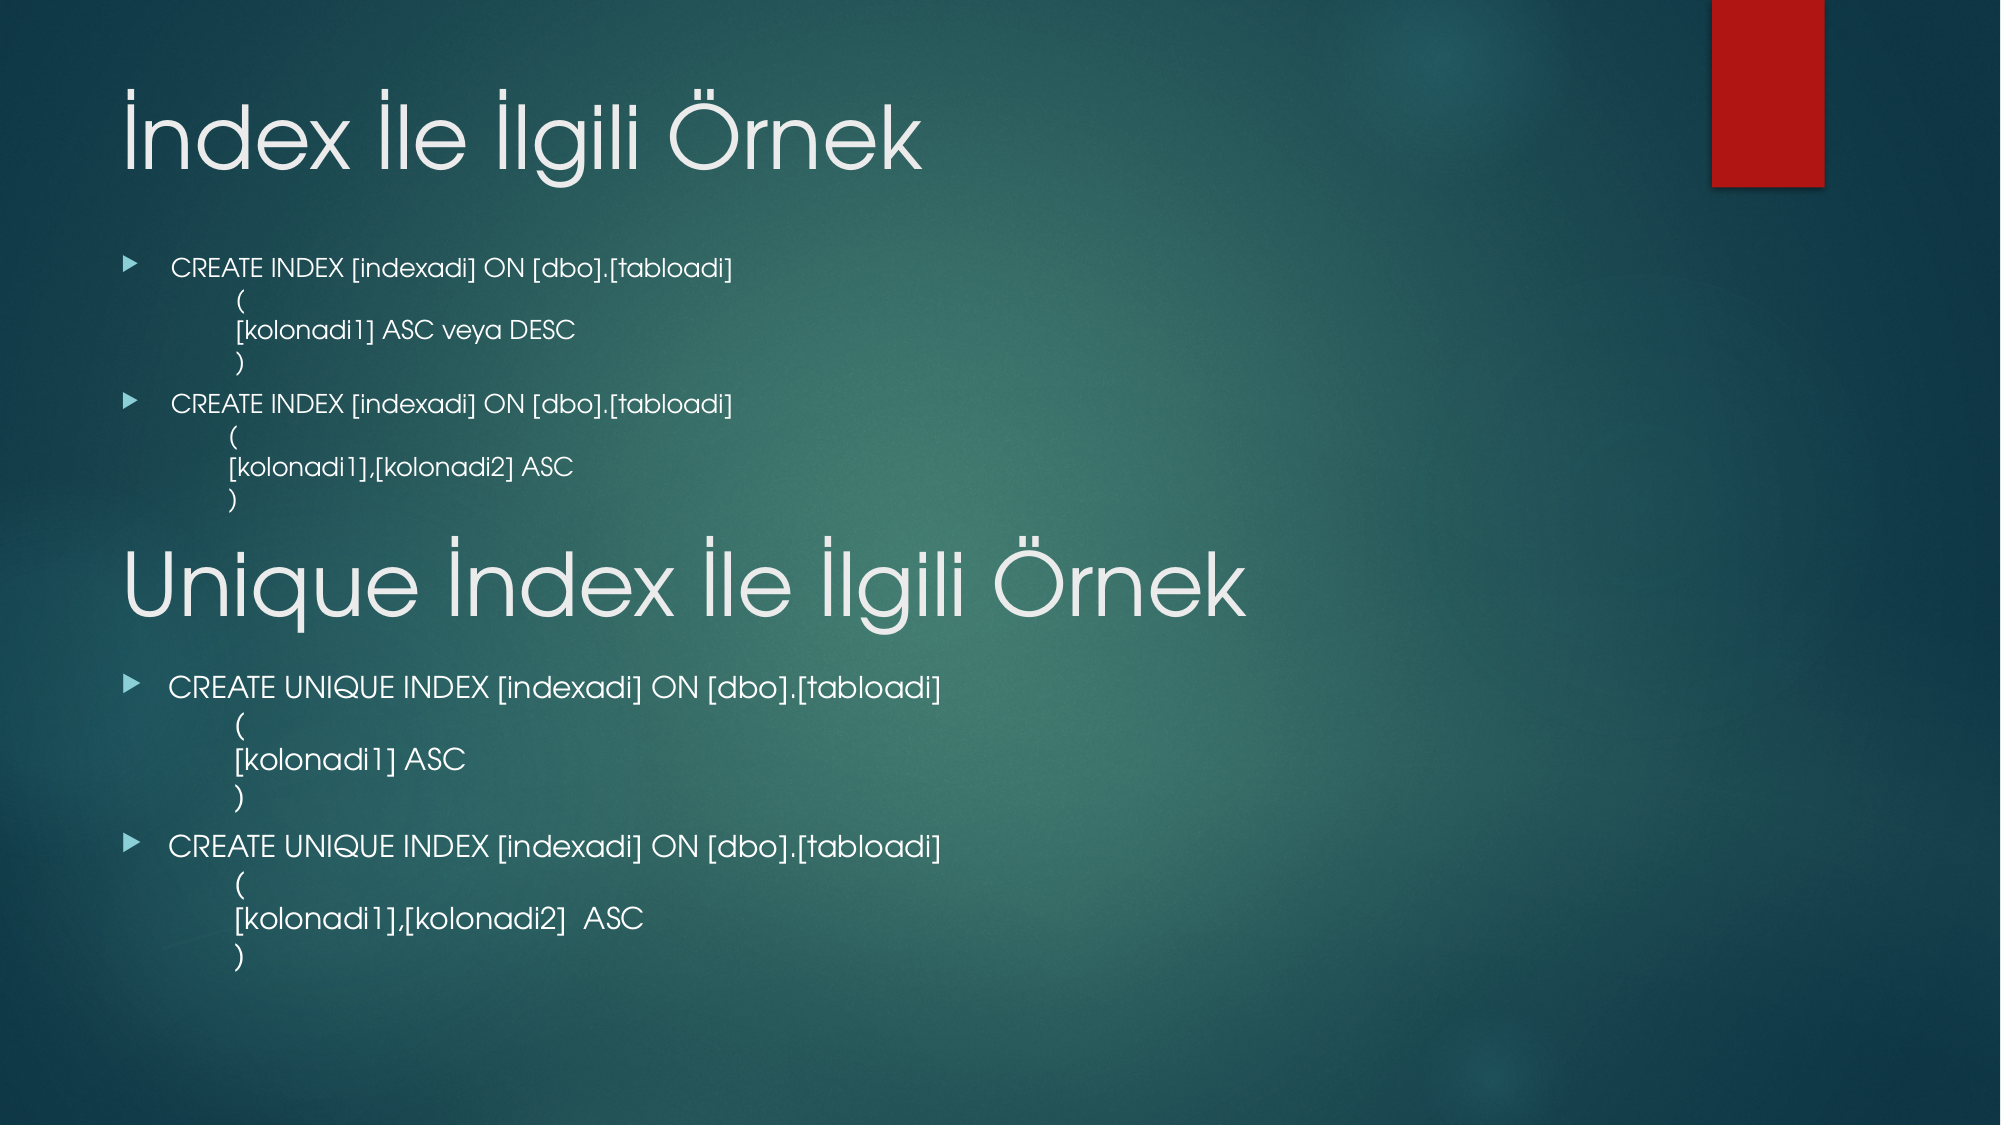

# İndex İle İlgili Örnek
CREATE INDEX [indexadi] ON [dbo].[tabloadi]
         (
         [kolonadi1] ASC veya DESC
         )
CREATE INDEX [indexadi] ON [dbo].[tabloadi]
        (
        [kolonadi1],[kolonadi2] ASC
        )

Unique İndex İle İlgili Örnek
CREATE UNIQUE INDEX [indexadi] ON [dbo].[tabloadi]
        (
        [kolonadi1] ASC
        )
CREATE UNIQUE INDEX [indexadi] ON [dbo].[tabloadi]
        (
        [kolonadi1],[kolonadi2]  ASC
        )